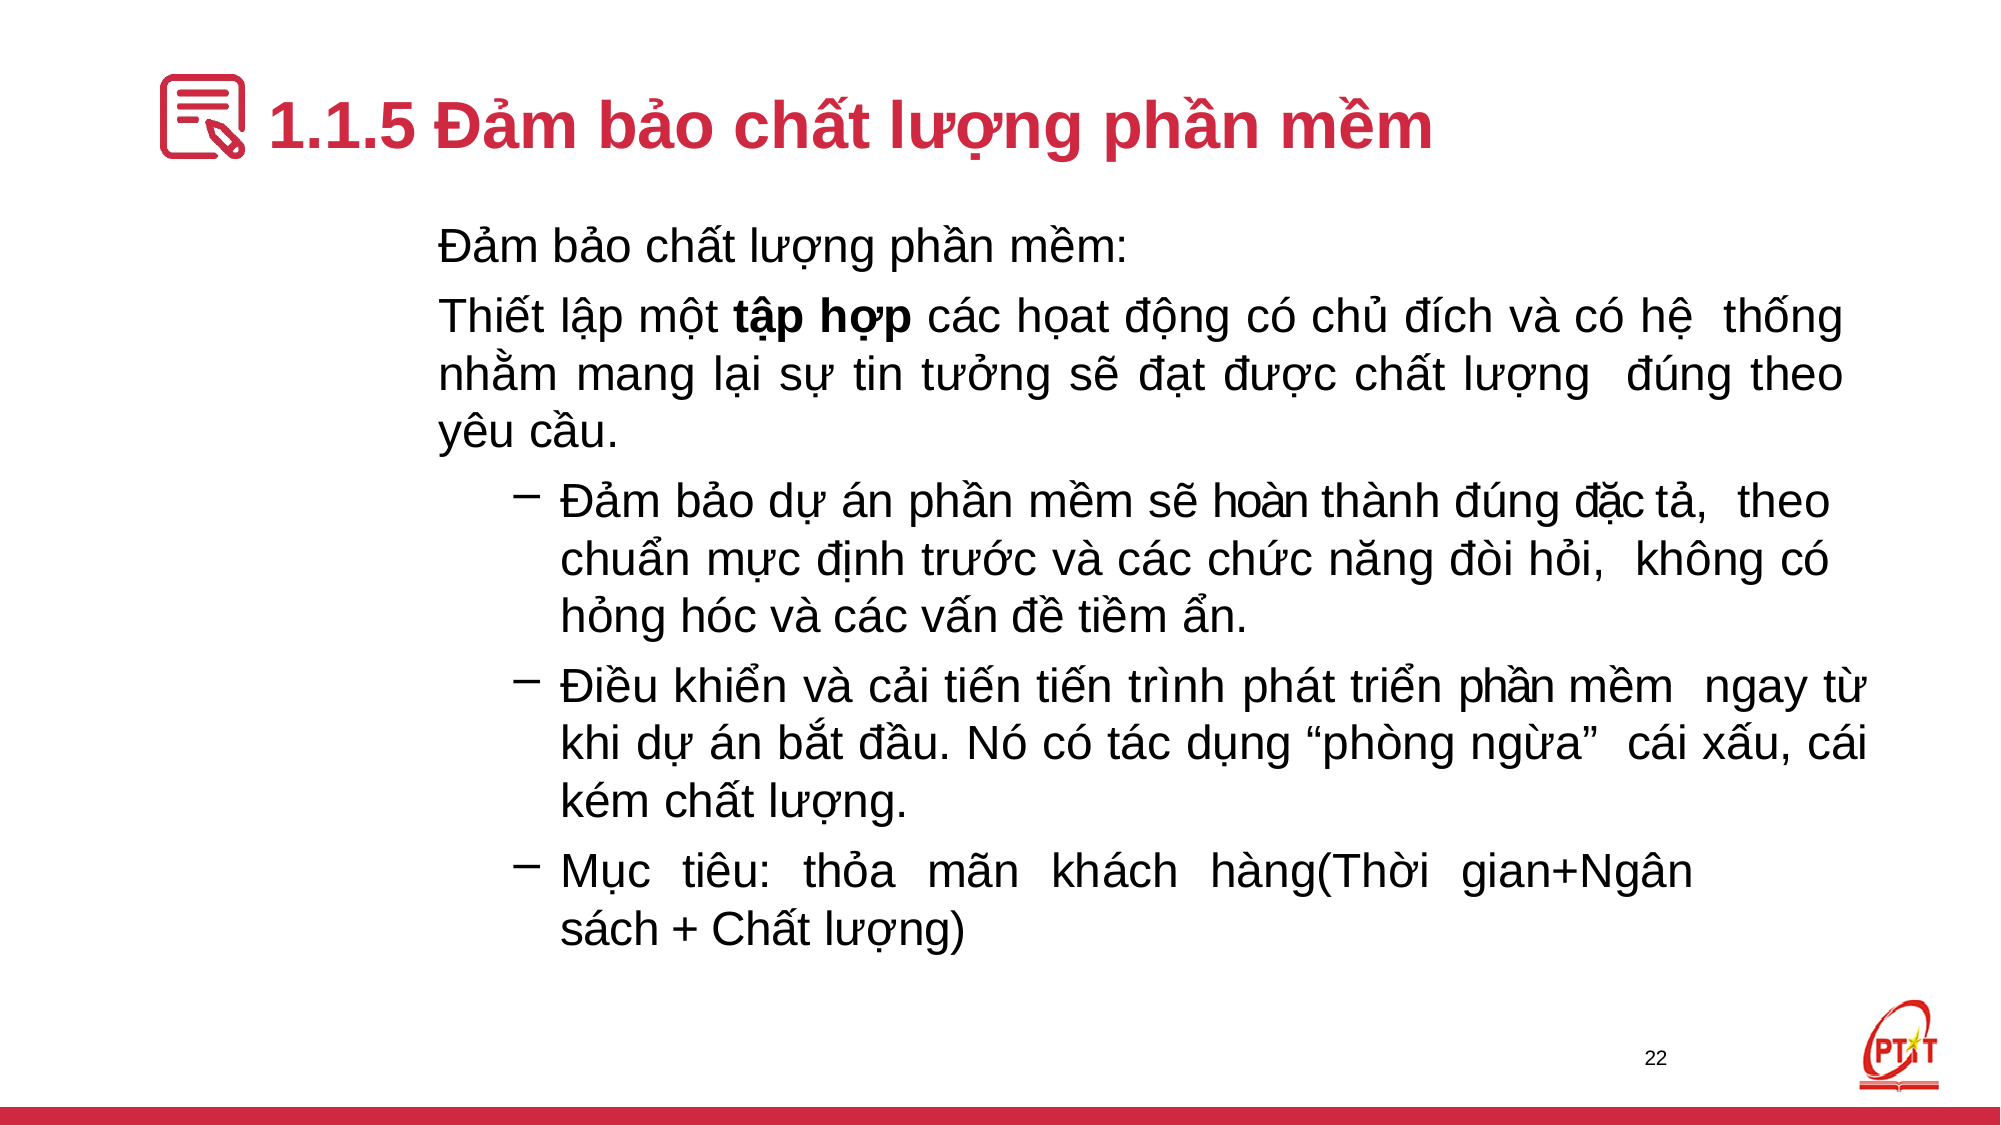

# 1.1.5 Đảm bảo chất lượng phần mềm
Đảm bảo chất lượng phần mềm:
Thiết lập một tập hợp các họat động có chủ đích và có hệ  thống nhằm mang lại sự tin tưởng sẽ đạt được chất lượng  đúng theo yêu cầu.
Đảm bảo dự án phần mềm sẽ hoàn thành đúng đặc tả,  theo chuẩn mực định trước và các chức năng đòi hỏi,  không có hỏng hóc và các vấn đề tiềm ẩn.
Điều khiển và cải tiến tiến trình phát triển phần mềm  ngay từ khi dự án bắt đầu. Nó có tác dụng “phòng ngừa”  cái xấu, cái kém chất lượng.
Mục tiêu: thỏa mãn khách hàng(Thời gian+Ngân sách + Chất lượng)
22